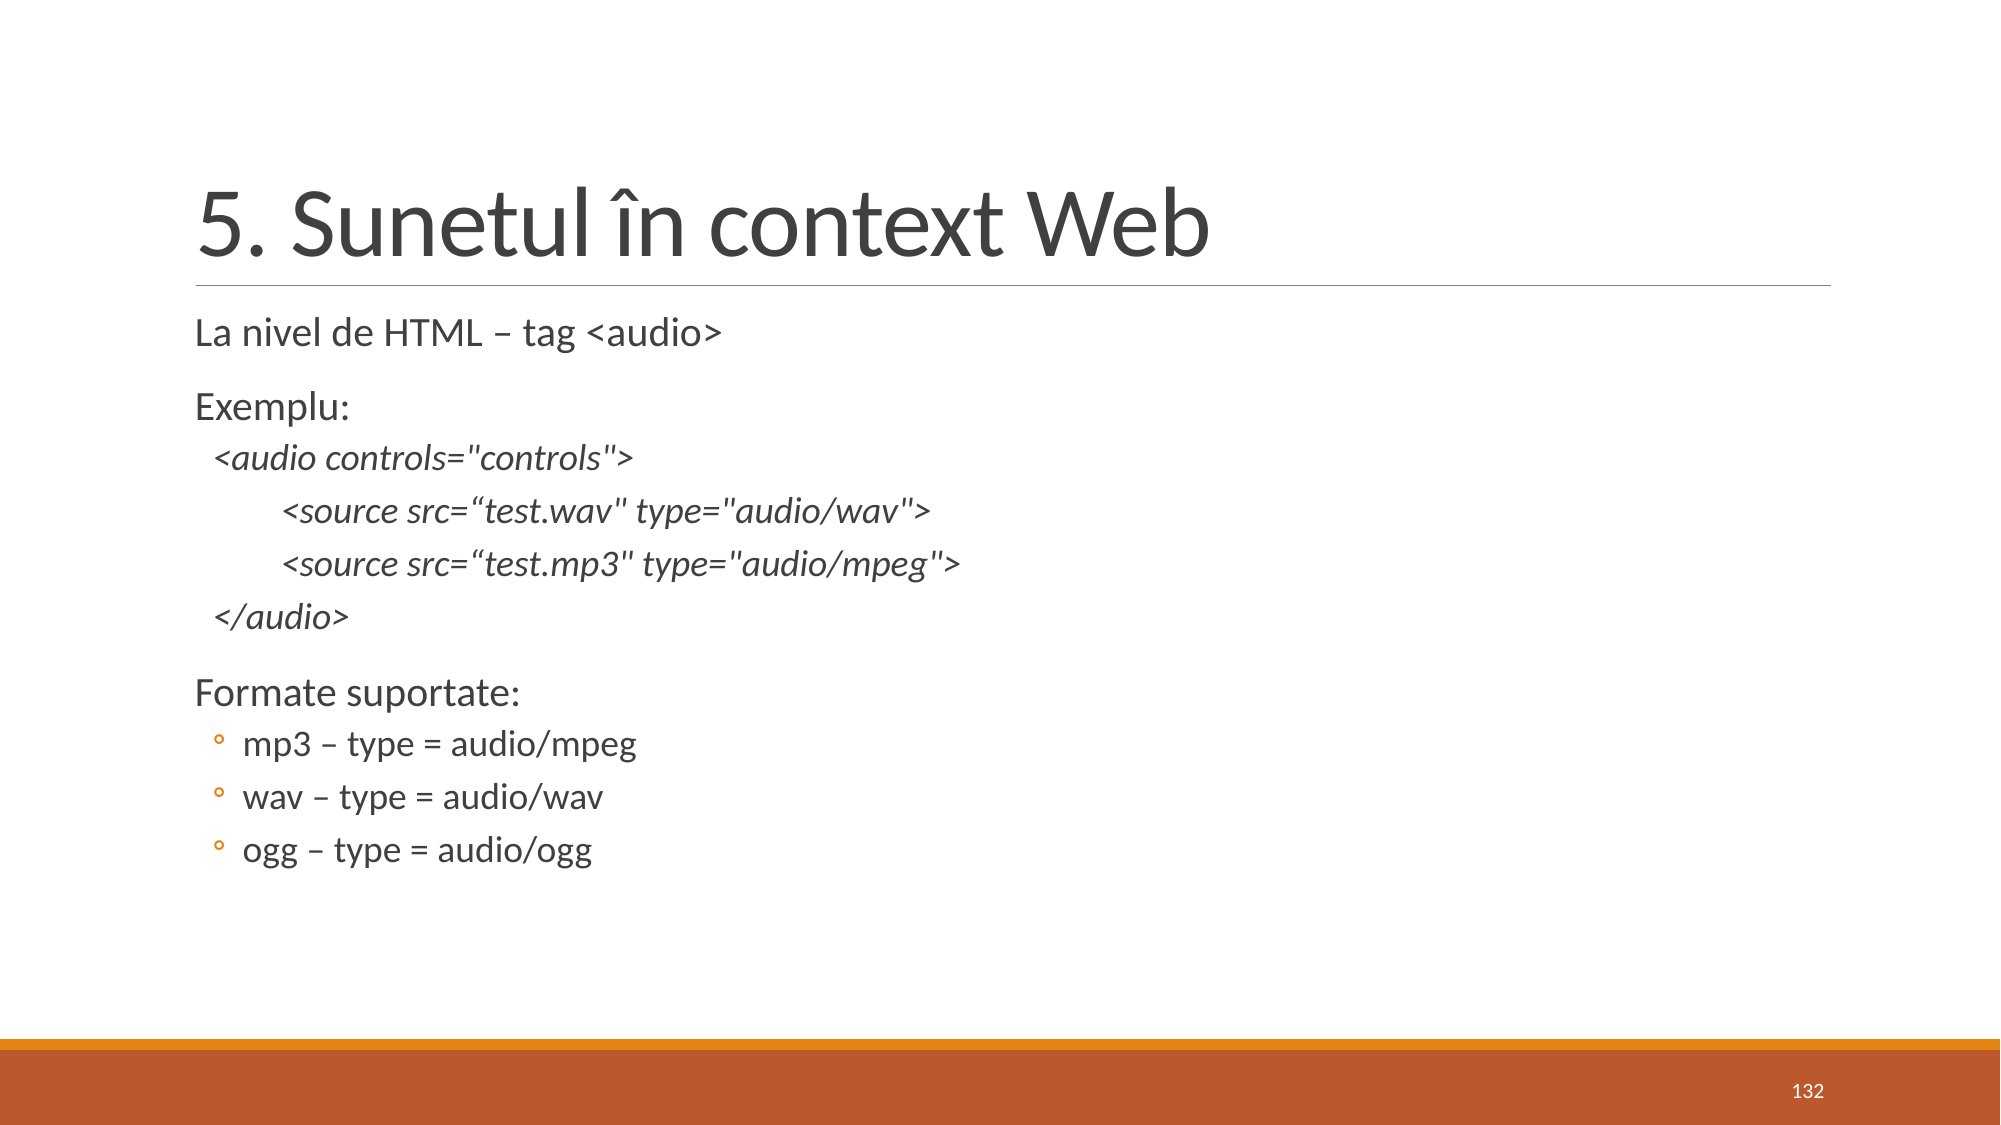

# 5. Sunetul în context Web
La nivel de HTML – tag <audio>
Exemplu:
<audio controls="controls">
        <source src=“test.wav" type="audio/wav">
        <source src=“test.mp3" type="audio/mpeg">
</audio>
Formate suportate:
mp3 – type = audio/mpeg
wav – type = audio/wav
ogg – type = audio/ogg
132